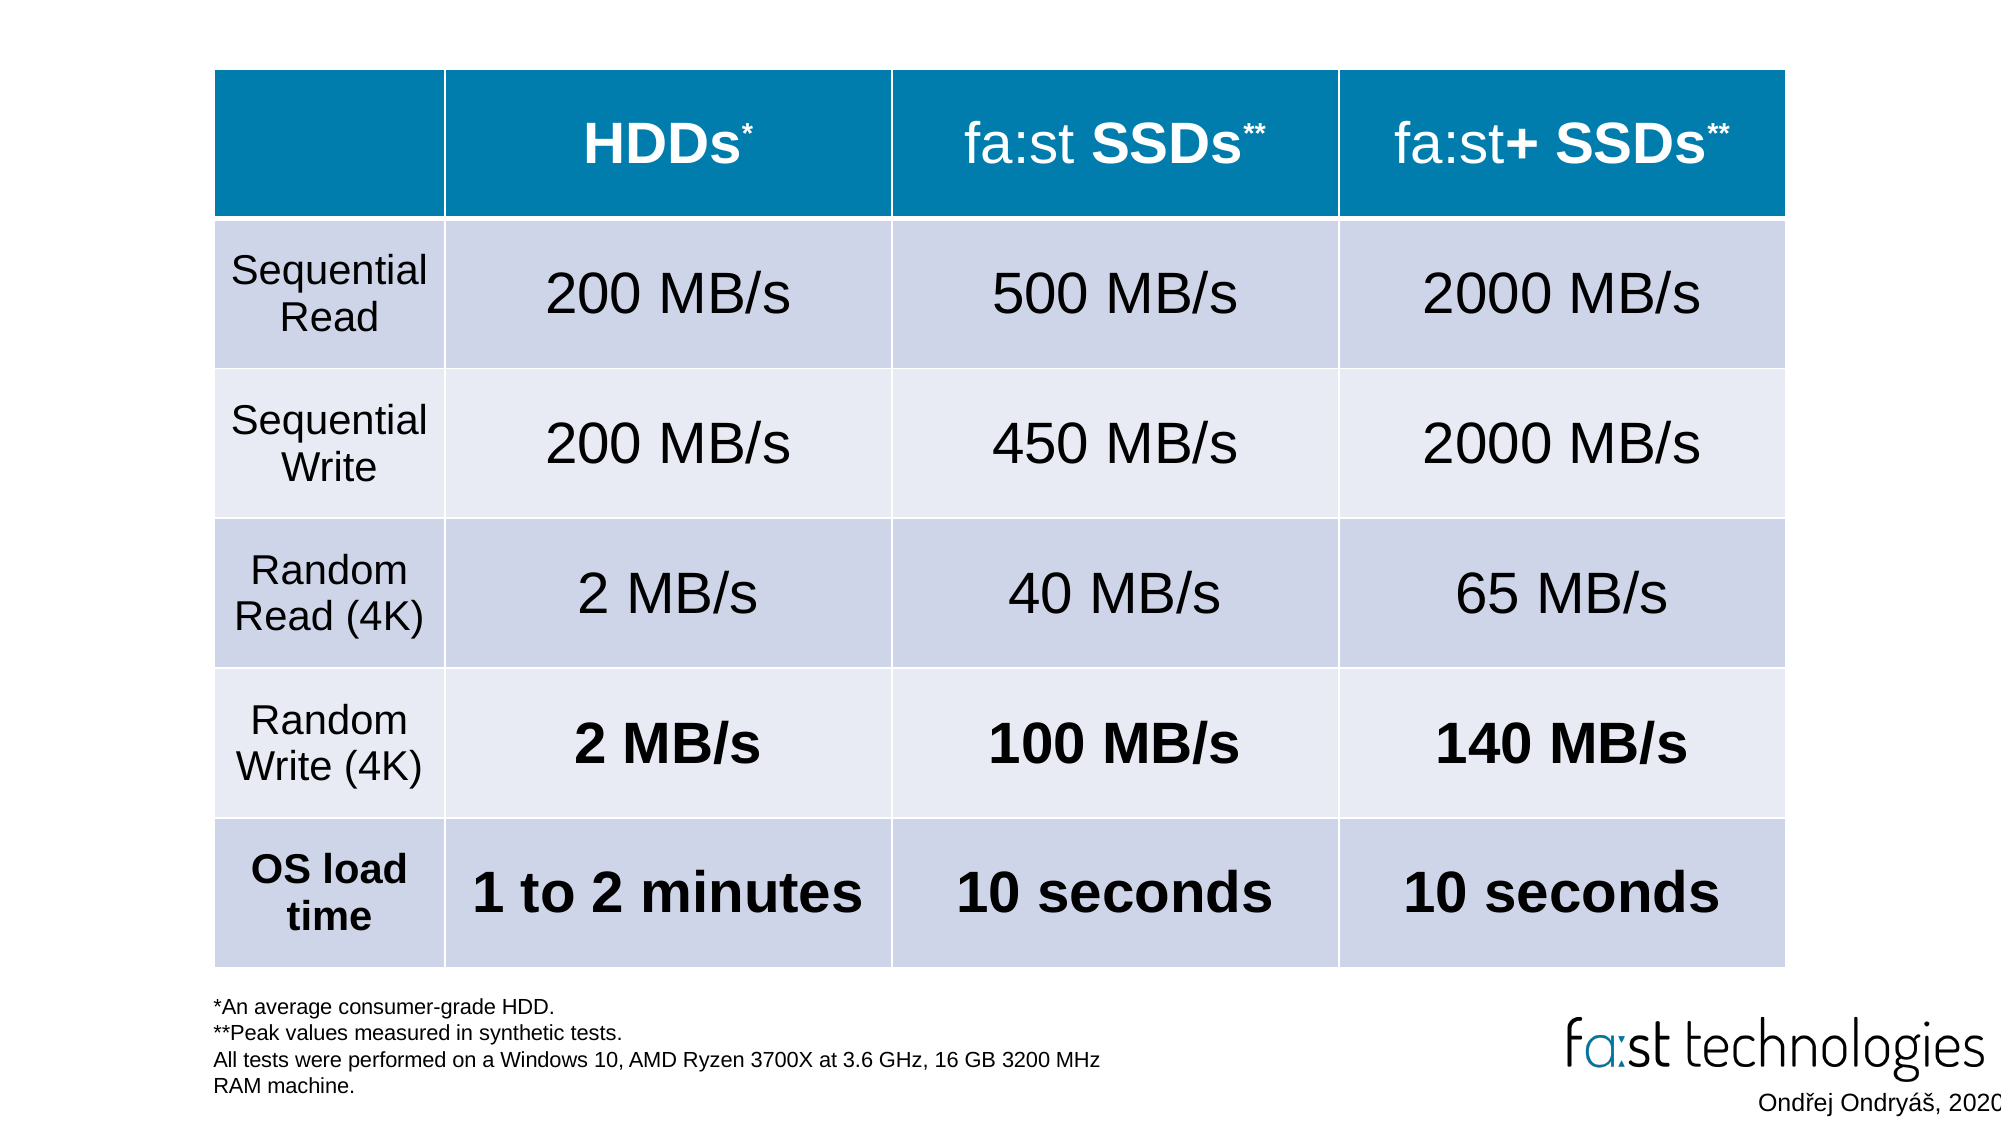

|  | HDDs\* | fa:st SSDs\*\* | fa:st+ SSDs\*\* |
| --- | --- | --- | --- |
| Sequential Read | 200 MB/s | 500 MB/s | 2000 MB/s |
| Sequential Write | 200 MB/s | 450 MB/s | 2000 MB/s |
| Random Read (4K) | 2 MB/s | 40 MB/s | 65 MB/s |
| Random Write (4K) | 2 MB/s | 100 MB/s | 140 MB/s |
| OS load time | 1 to 2 minutes | 10 seconds | 10 seconds |
*An average consumer-grade HDD.
**Peak values measured in synthetic tests.
All tests were performed on a Windows 10, AMD Ryzen 3700X at 3.6 GHz, 16 GB 3200 MHz RAM machine.